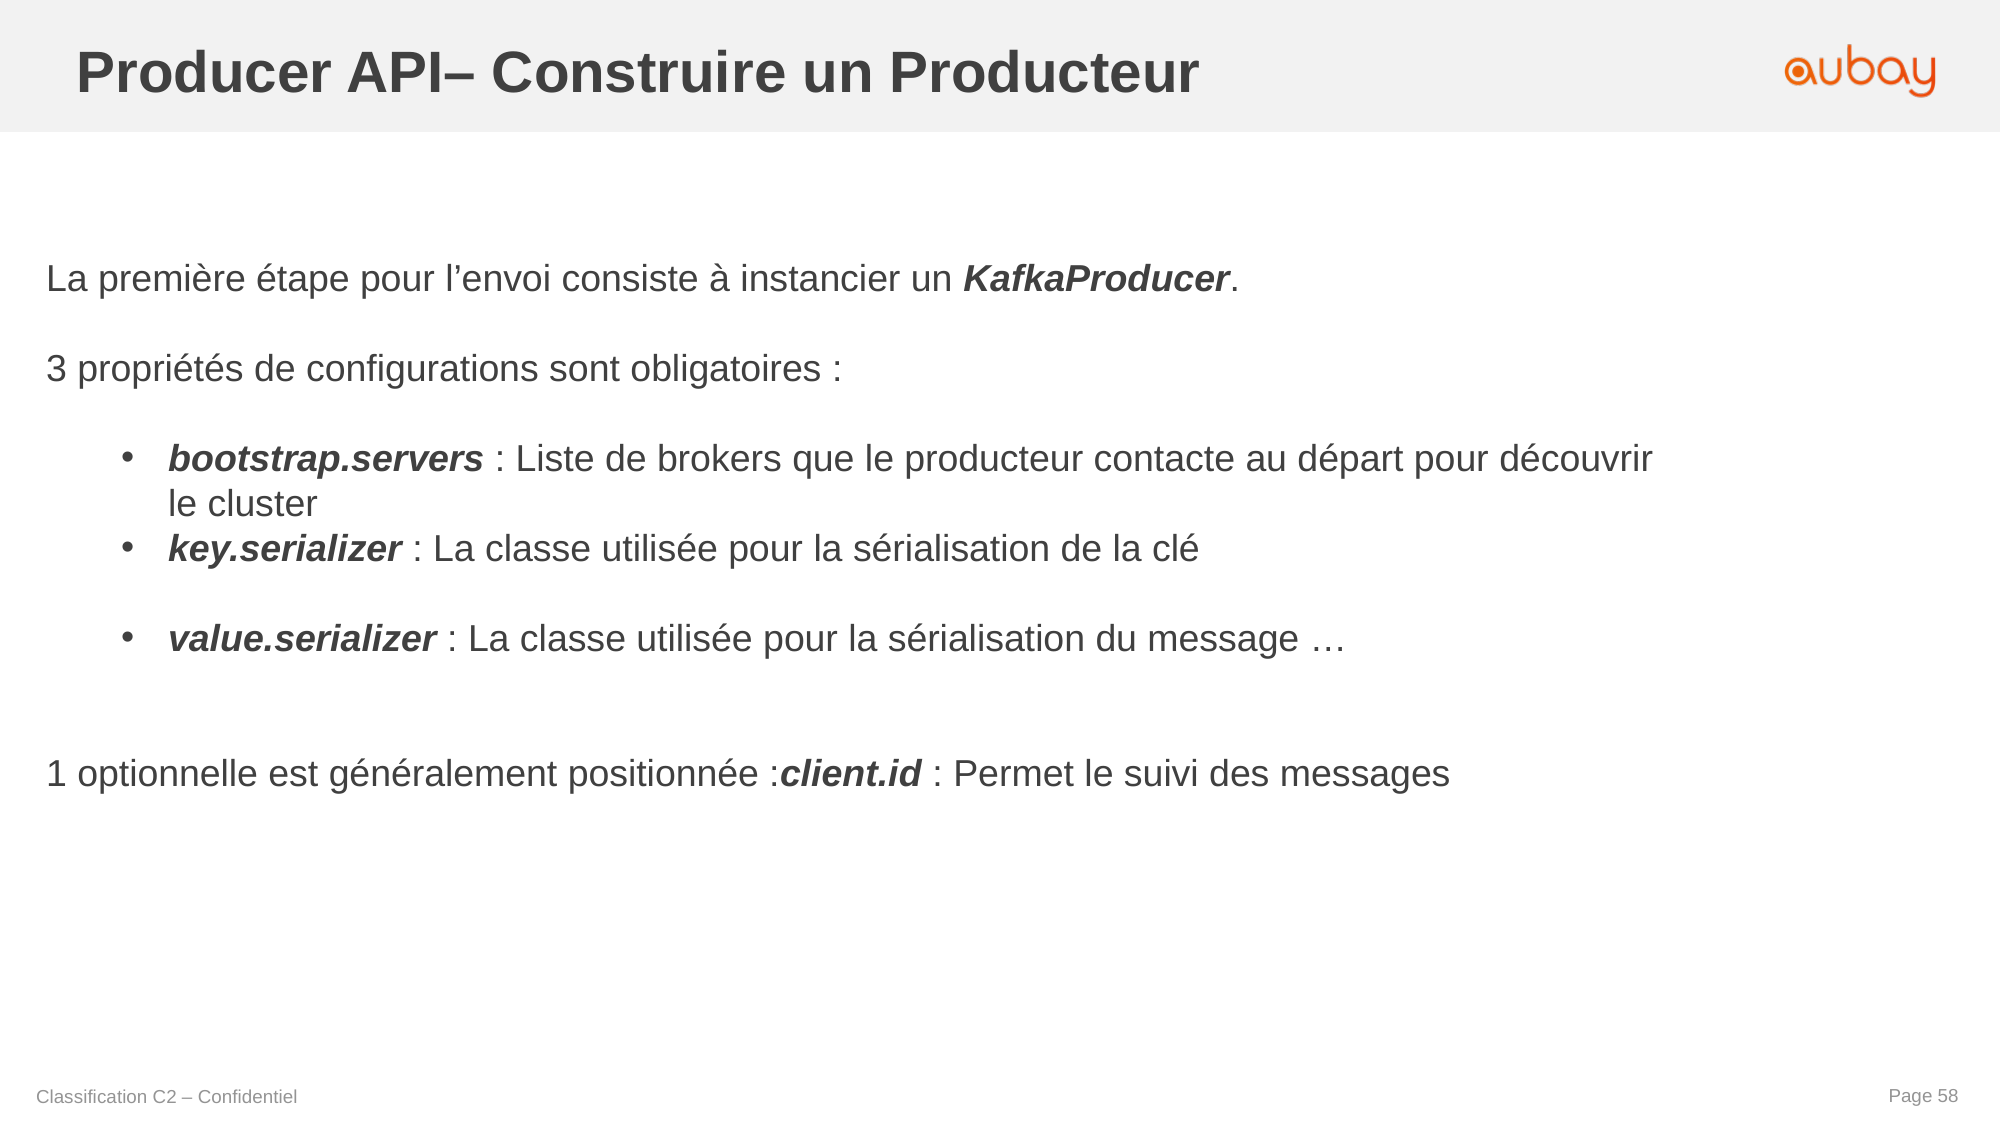

Producer API– Construire un Producteur

La première étape pour l’envoi consiste à instancier un KafkaProducer.

3 propriétés de configurations sont obligatoires :

bootstrap.servers : Liste de brokers que le producteur contacte au départ pour découvrir le cluster
key.serializer : La classe utilisée pour la sérialisation de la clé

value.serializer : La classe utilisée pour la sérialisation du message …

1 optionnelle est généralement positionnée :client.id : Permet le suivi des messages